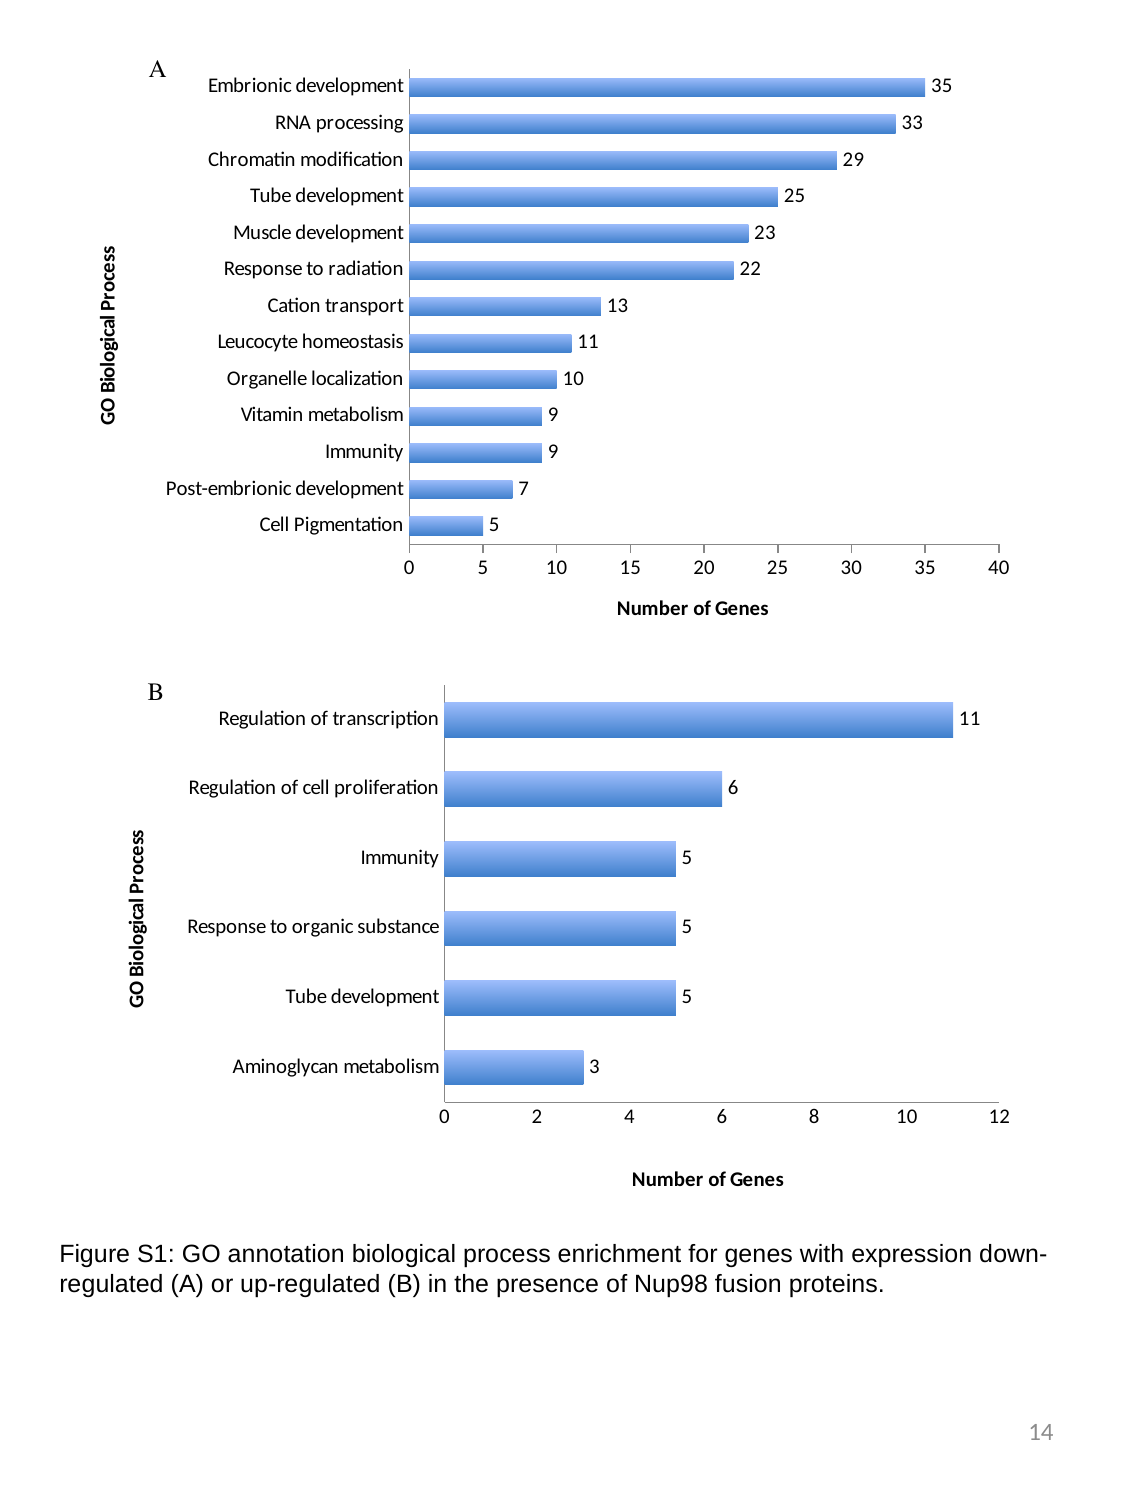

A

### Chart

| Category |  |
|---|---|
| Cell Pigmentation | 5.0 |
| Post-embrionic development | 7.0 |
| Immunity | 9.0 |
| Vitamin metabolism | 9.0 |
| Organelle localization | 10.0 |
| Leucocyte homeostasis | 11.0 |
| Cation transport | 13.0 |
| Response to radiation | 22.0 |
| Muscle development | 23.0 |
| Tube development | 25.0 |
| Chromatin modification | 29.0 |
| RNA processing | 33.0 |
| Embrionic development | 35.0 |
B

### Chart

| Category | Number of Genes |
|---|---|
| Aminoglycan metabolism | 3.0 |
| Tube development | 5.0 |
| Response to organic substance | 5.0 |
| Immunity | 5.0 |
| Regulation of cell proliferation | 6.0 |
| Regulation of transcription | 11.0 |
Figure S1: GO annotation biological process enrichment for genes with expression down-regulated (A) or up-regulated (B) in the presence of Nup98 fusion proteins.
14